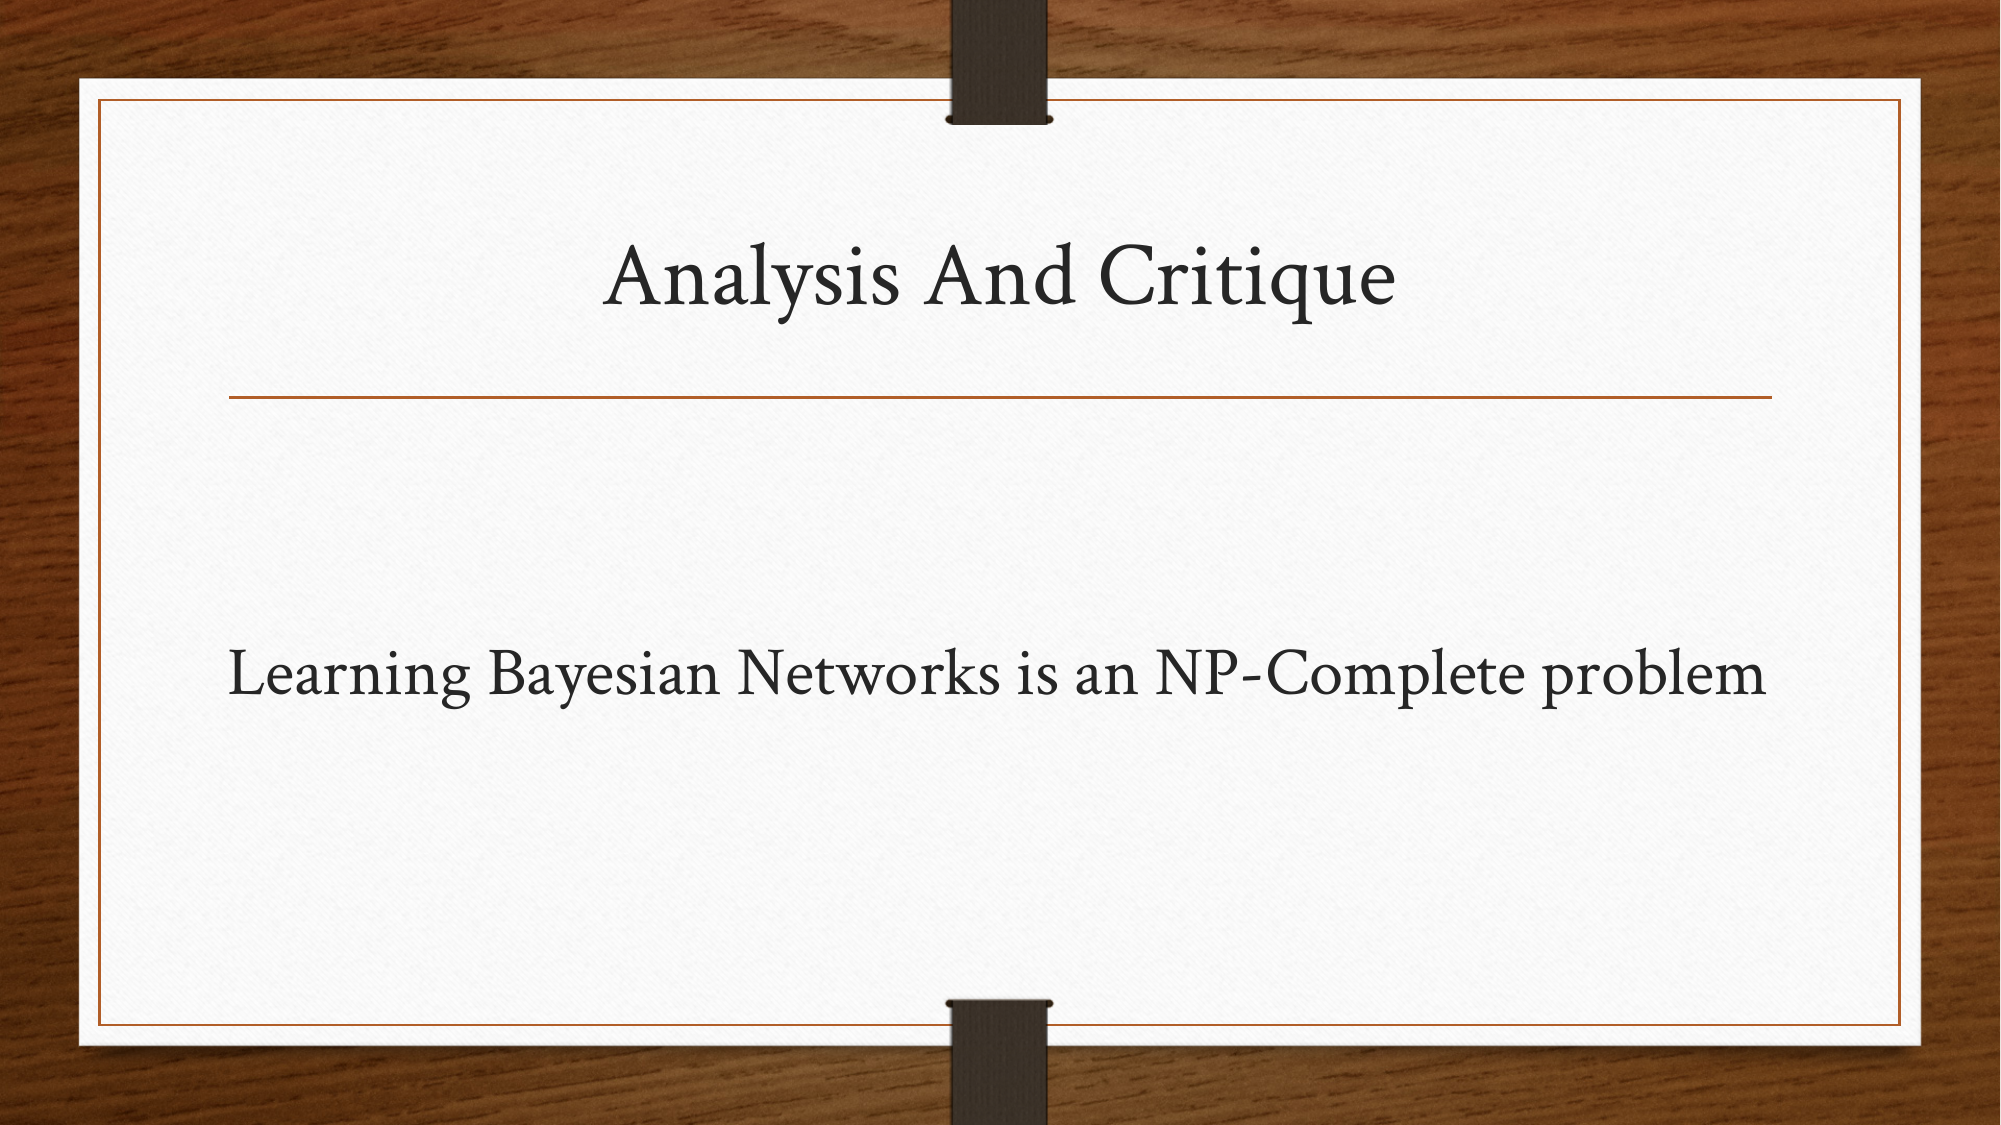

# Analysis And Critique
Learning Bayesian Networks is an NP-Complete problem